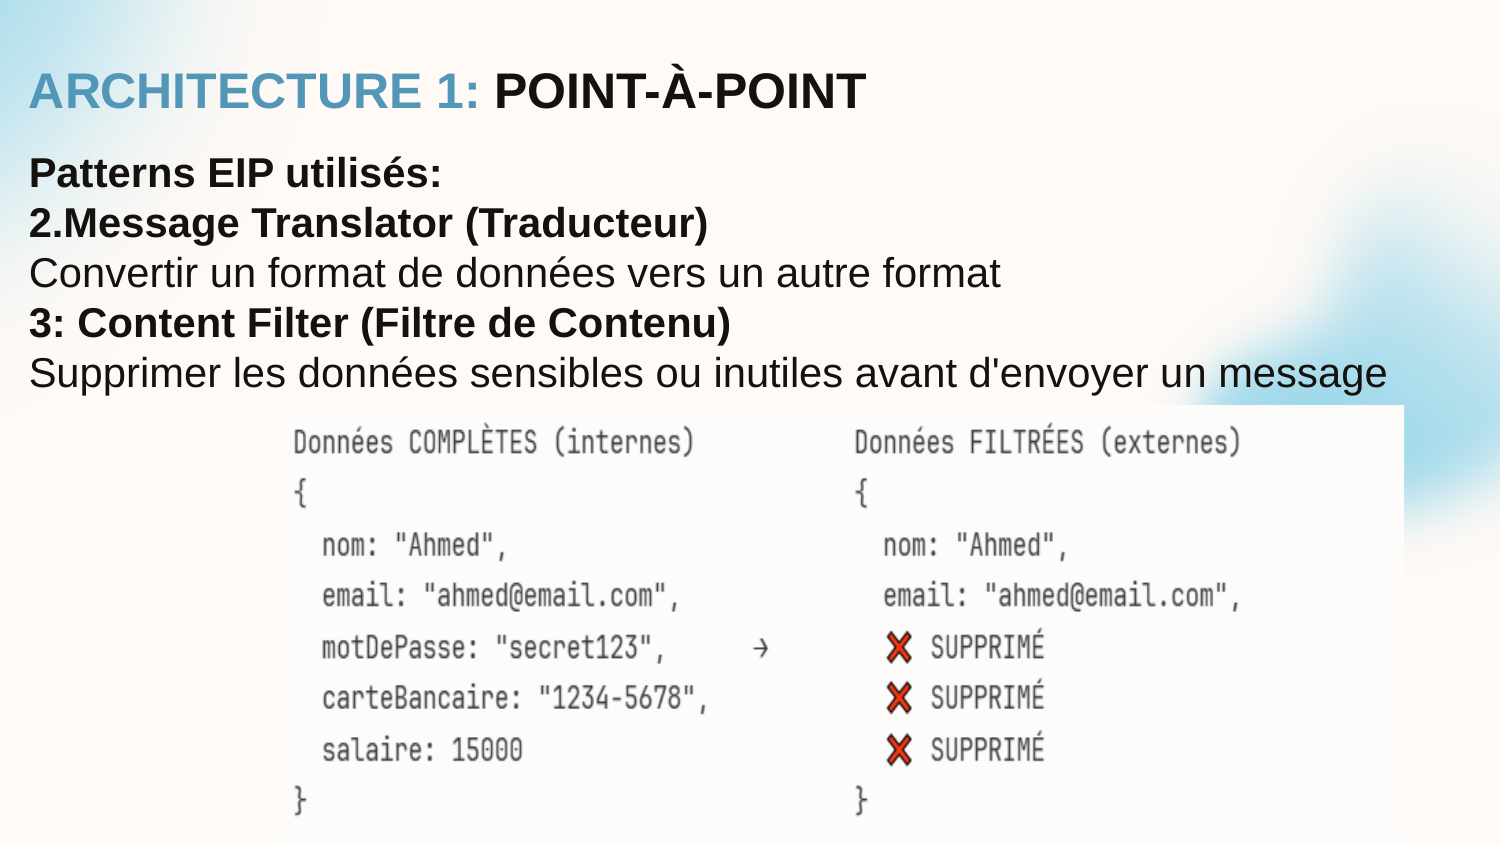

# ARCHITECTURE 1: POINT-À-POINT
Patterns EIP utilisés:
2.Message Translator (Traducteur)
Convertir un format de données vers un autre format
3: Content Filter (Filtre de Contenu)
Supprimer les données sensibles ou inutiles avant d'envoyer un message